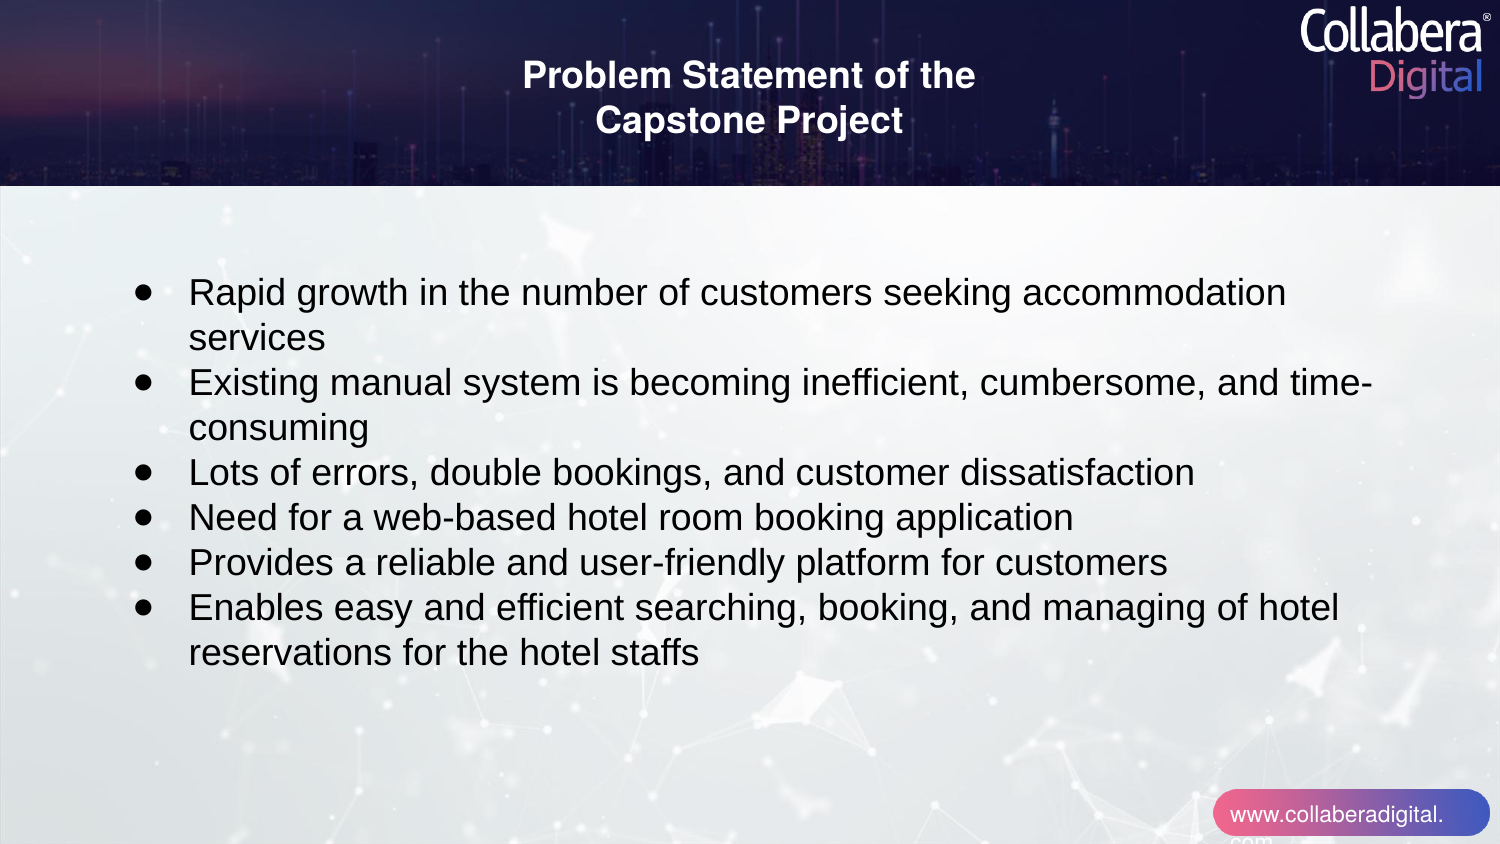

Problem Statement of the Capstone Project
Rapid growth in the number of customers seeking accommodation services
Existing manual system is becoming inefficient, cumbersome, and time-consuming
Lots of errors, double bookings, and customer dissatisfaction
Need for a web-based hotel room booking application
Provides a reliable and user-friendly platform for customers
Enables easy and efficient searching, booking, and managing of hotel reservations for the hotel staffs